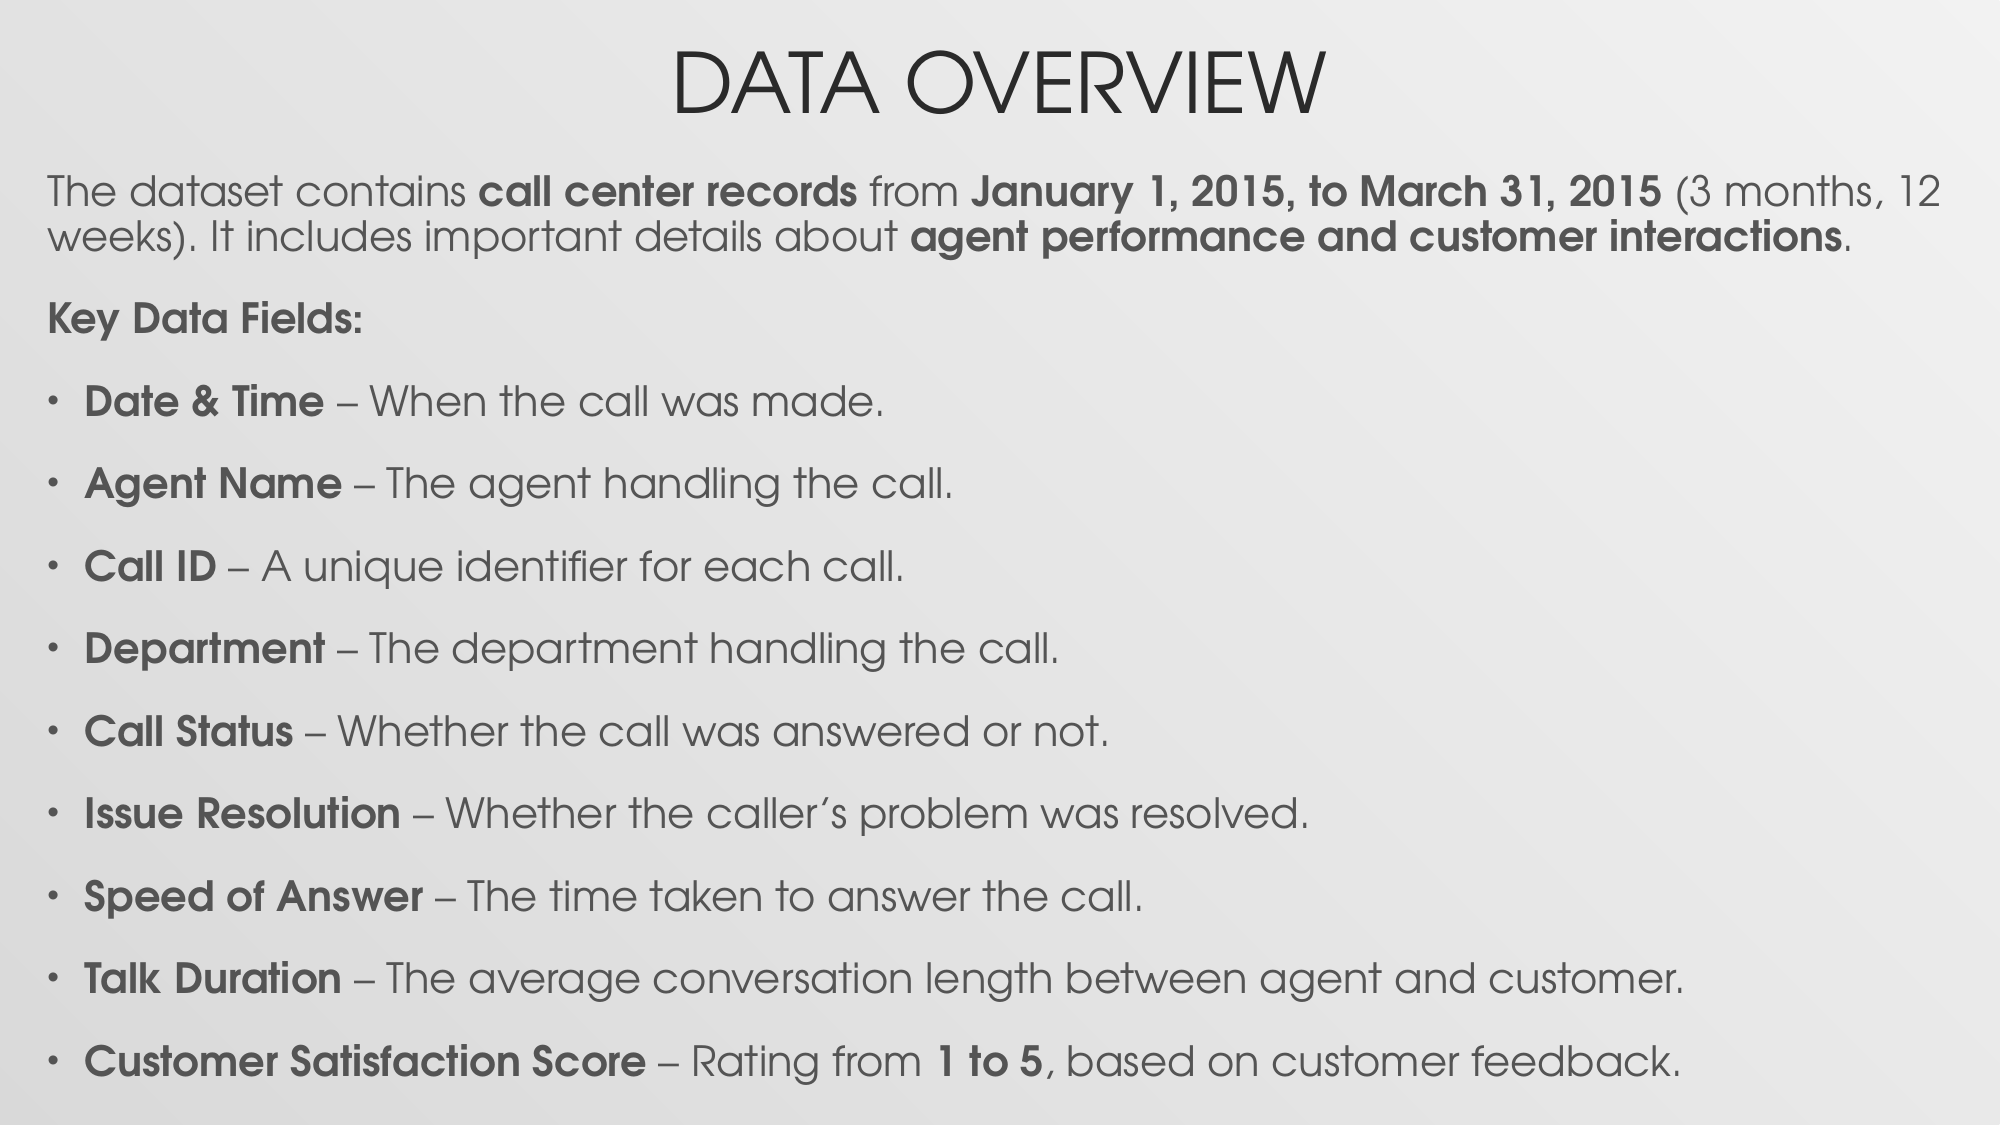

# Data overview
The dataset contains call center records from January 1, 2015, to March 31, 2015 (3 months, 12 weeks). It includes important details about agent performance and customer interactions.
Key Data Fields:
Date & Time – When the call was made.
Agent Name – The agent handling the call.
Call ID – A unique identifier for each call.
Department – The department handling the call.
Call Status – Whether the call was answered or not.
Issue Resolution – Whether the caller’s problem was resolved.
Speed of Answer – The time taken to answer the call.
Talk Duration – The average conversation length between agent and customer.
Customer Satisfaction Score – Rating from 1 to 5, based on customer feedback.